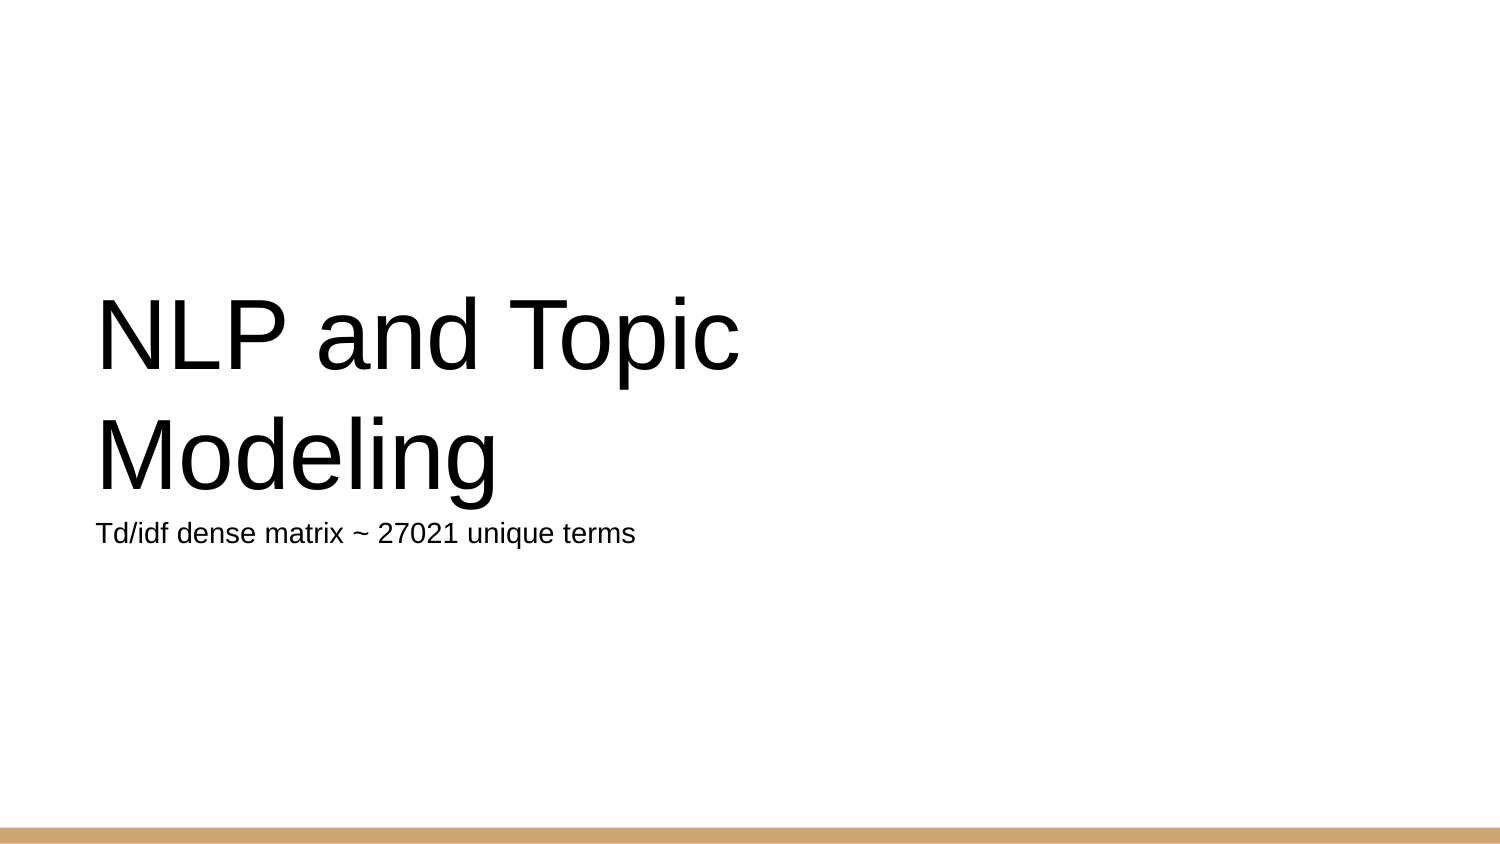

# NLP and Topic Modeling
Td/idf dense matrix ~ 27021 unique terms